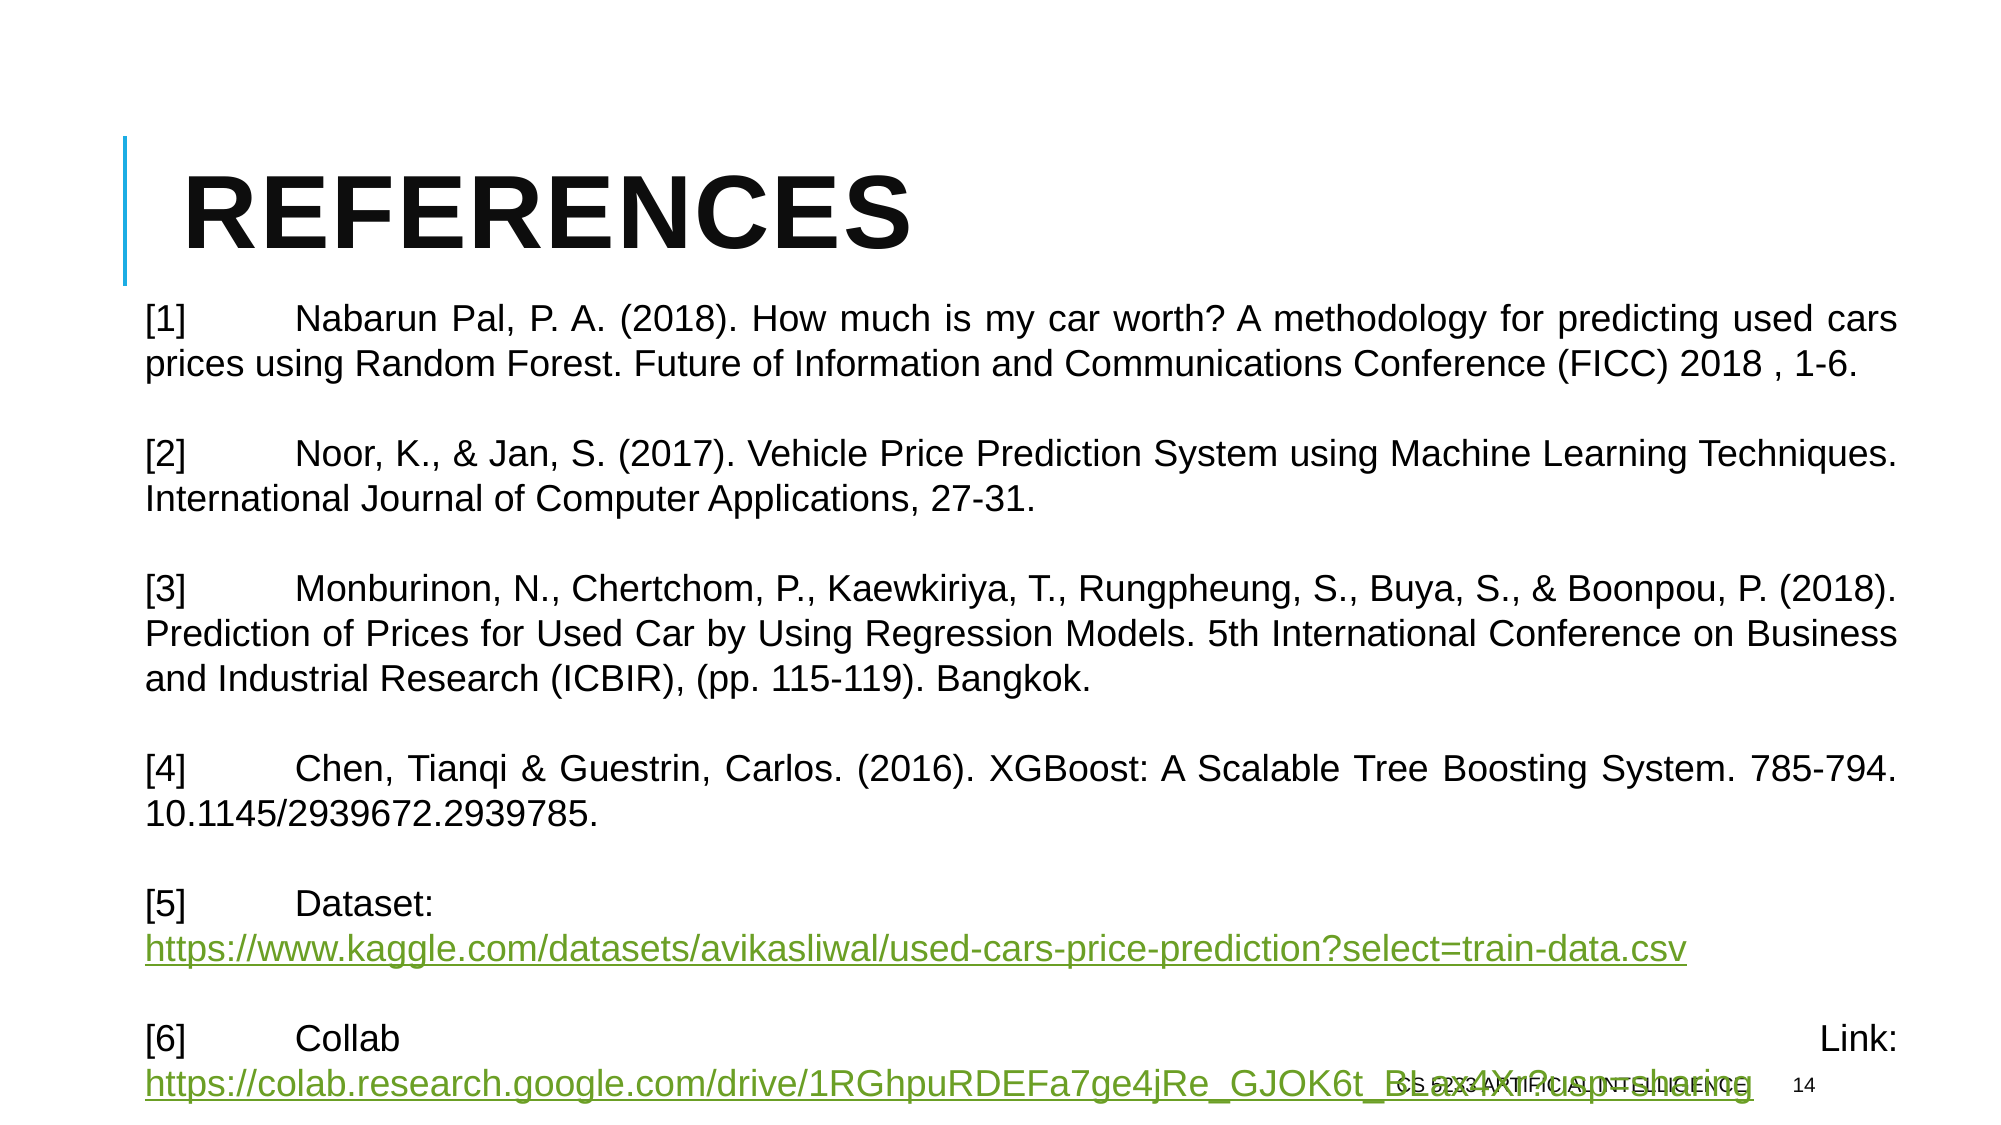

# REFERENCES
[1]	Nabarun Pal, P. A. (2018). How much is my car worth? A methodology for predicting used cars prices using Random Forest. Future of Information and Communications Conference (FICC) 2018 , 1-6.

[2]	Noor, K., & Jan, S. (2017). Vehicle Price Prediction System using Machine Learning Techniques. International Journal of Computer Applications, 27-31.

[3]	Monburinon, N., Chertchom, P., Kaewkiriya, T., Rungpheung, S., Buya, S., & Boonpou, P. (2018). Prediction of Prices for Used Car by Using Regression Models. 5th International Conference on Business and Industrial Research (ICBIR), (pp. 115-119). Bangkok.

[4]	Chen, Tianqi & Guestrin, Carlos. (2016). XGBoost: A Scalable Tree Boosting System. 785-794. 10.1145/2939672.2939785.

[5]	Dataset: https://www.kaggle.com/datasets/avikasliwal/used-cars-price-prediction?select=train-data.csv

[6]	Collab Link: https://colab.research.google.com/drive/1RGhpuRDEFa7ge4jRe_GJOK6t_BLax4Xr?usp=sharing
CS 5233 Artificial Intelligence
14